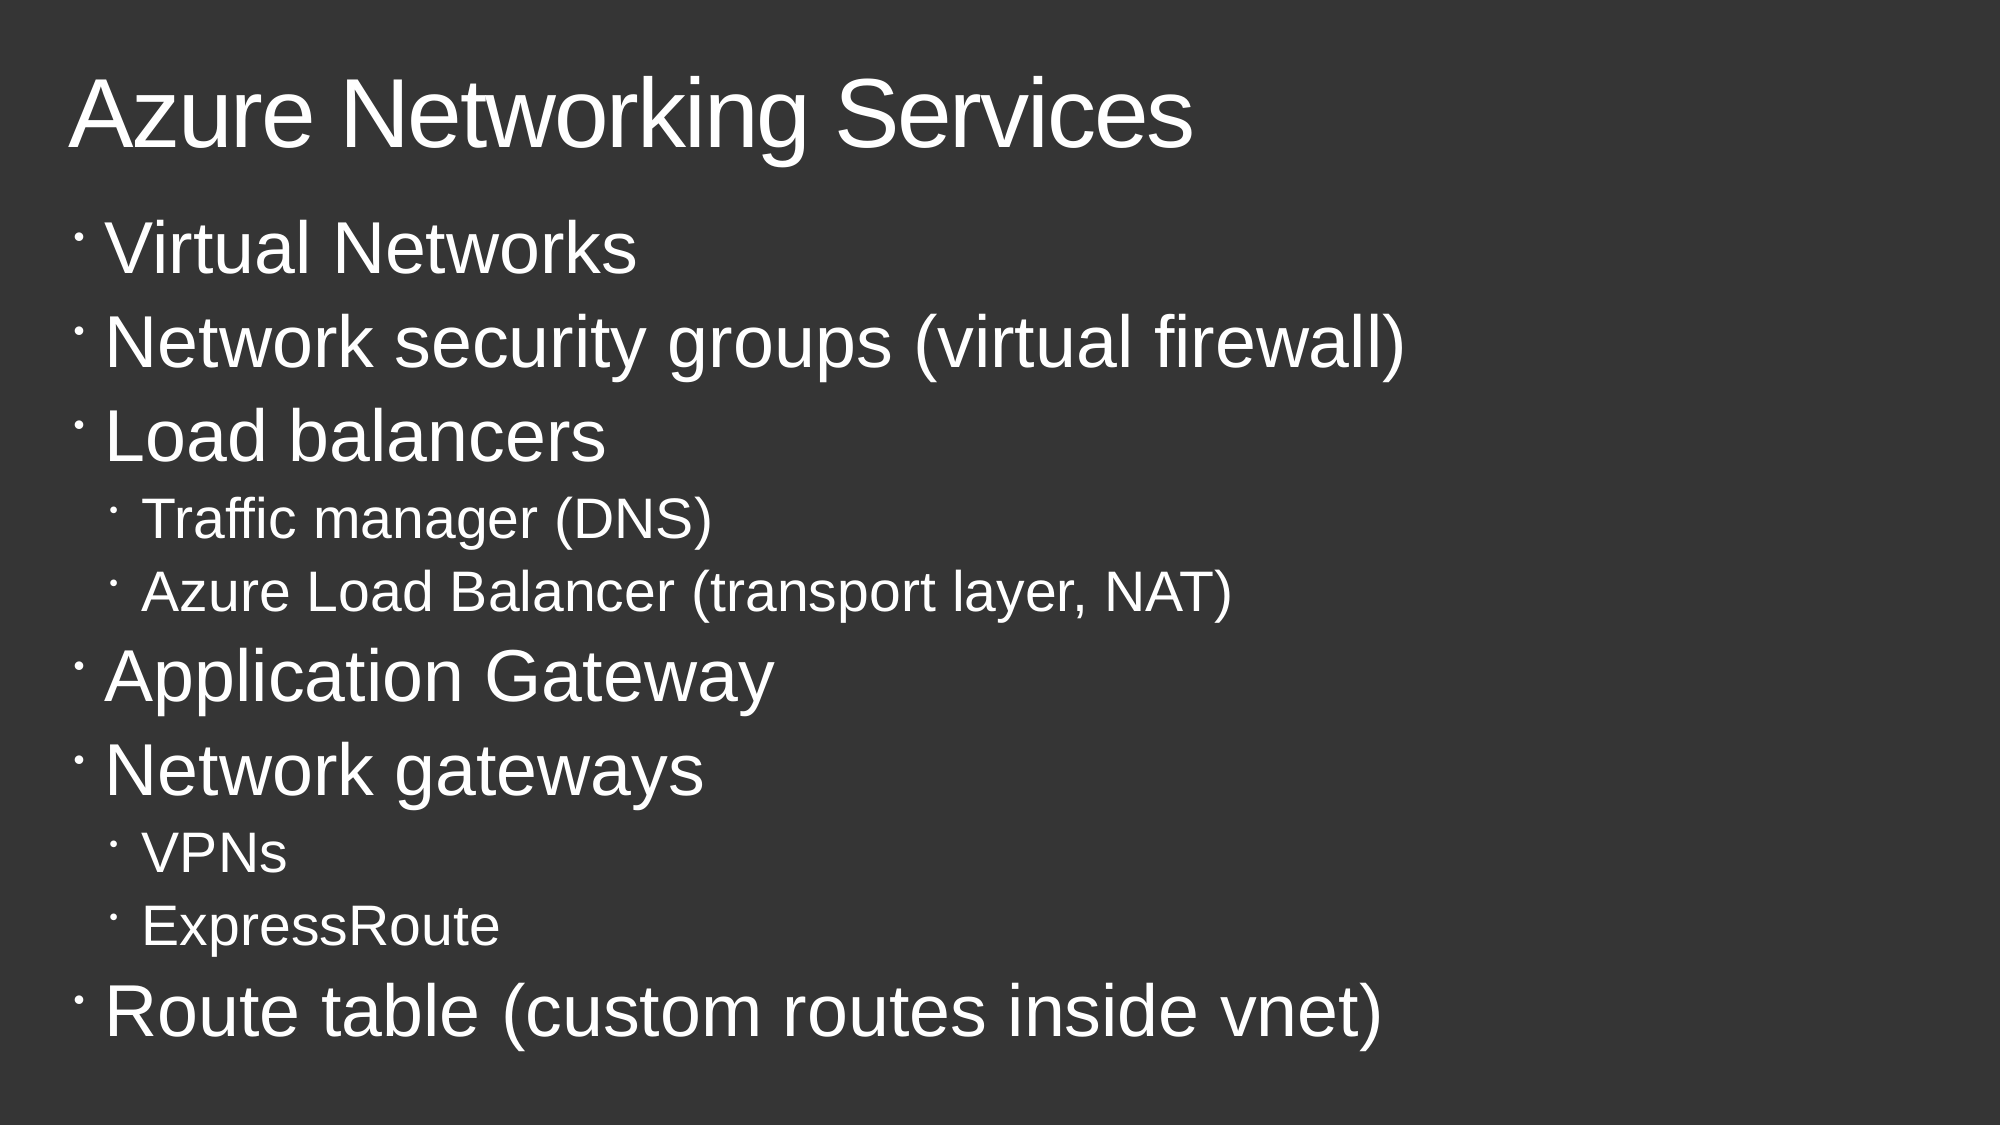

# Azure Networking Services
Virtual Networks
Network security groups (virtual firewall)
Load balancers
Traffic manager (DNS)
Azure Load Balancer (transport layer, NAT)
Application Gateway
Network gateways
VPNs
ExpressRoute
Route table (custom routes inside vnet)